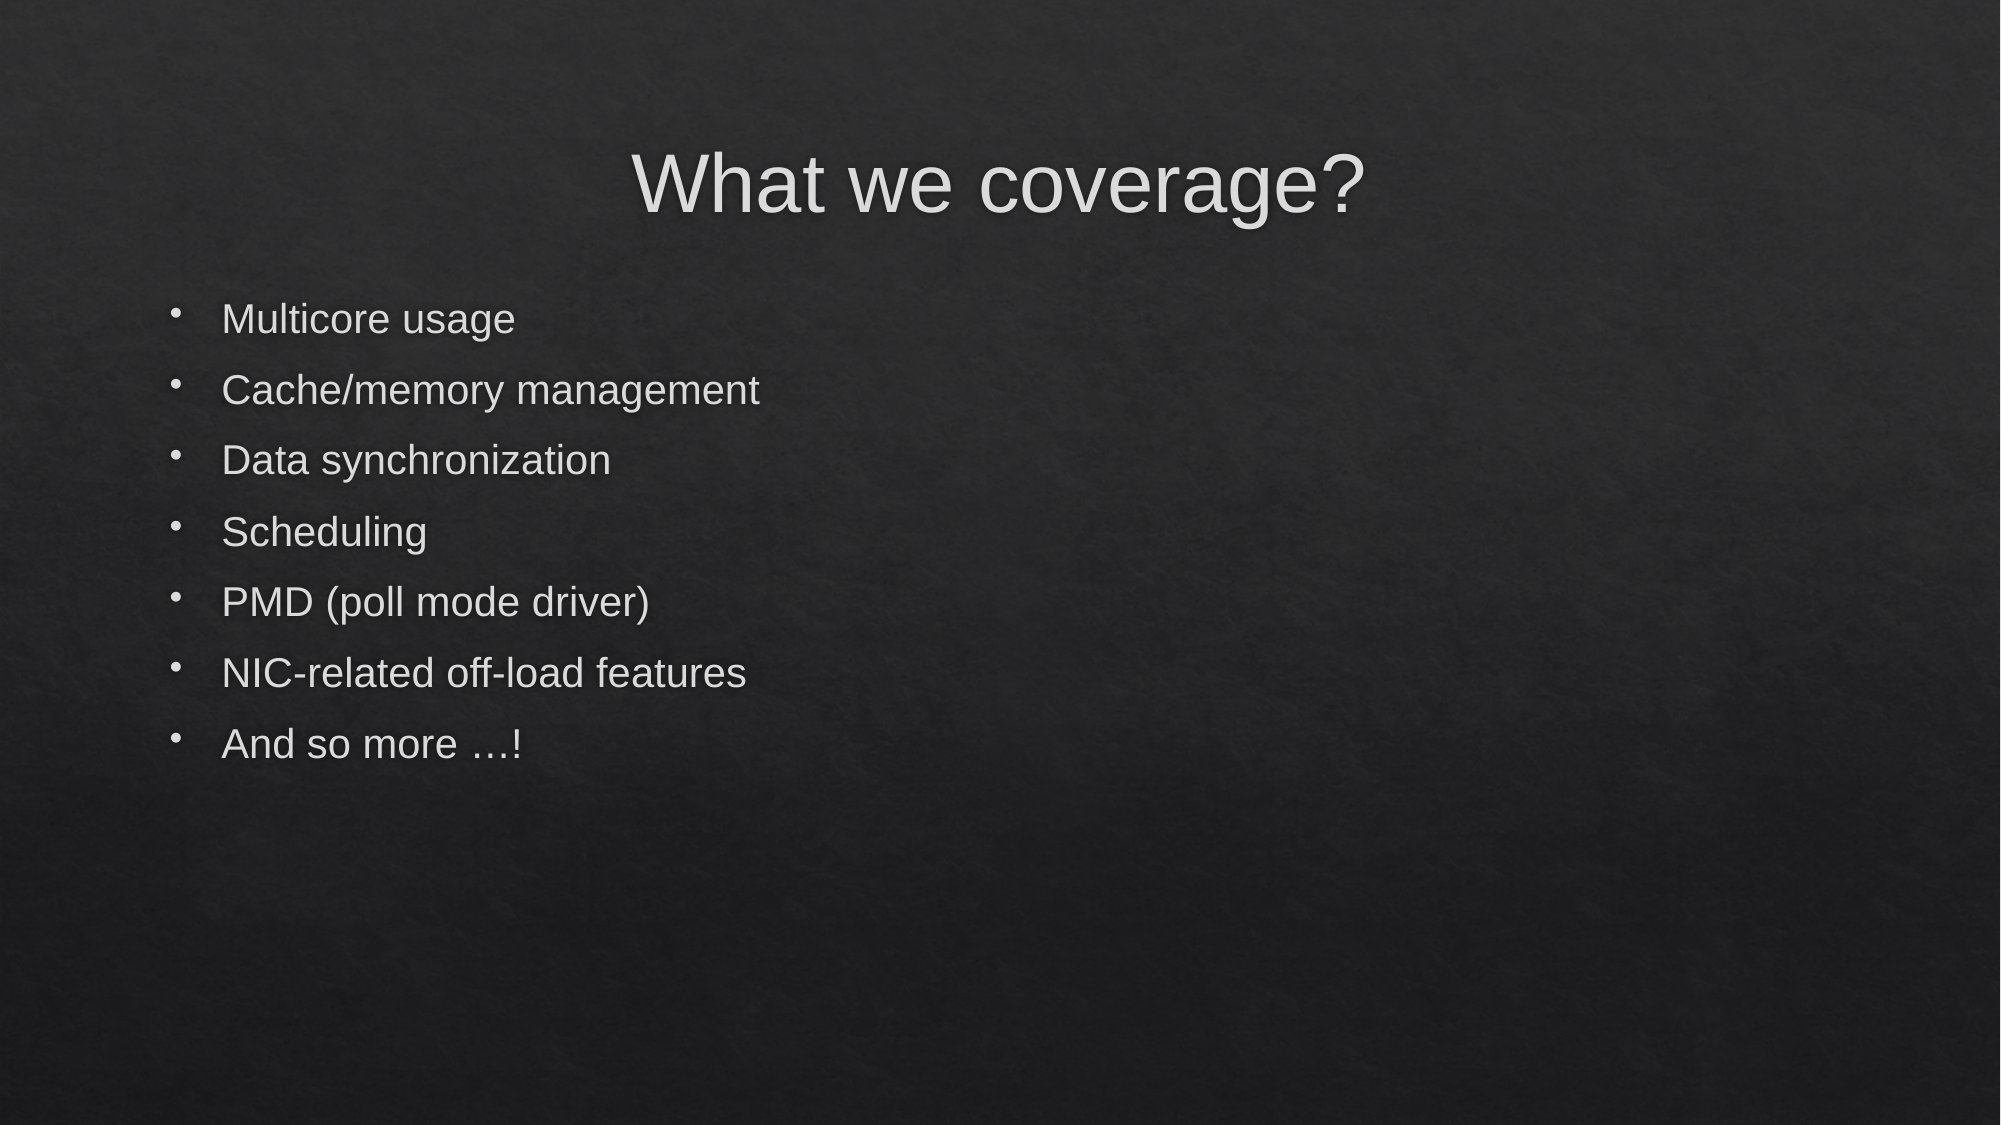

# What we coverage?
Multicore usage
Cache/memory management
Data synchronization
Scheduling
PMD (poll mode driver)
NIC-related off-load features
And so more …!